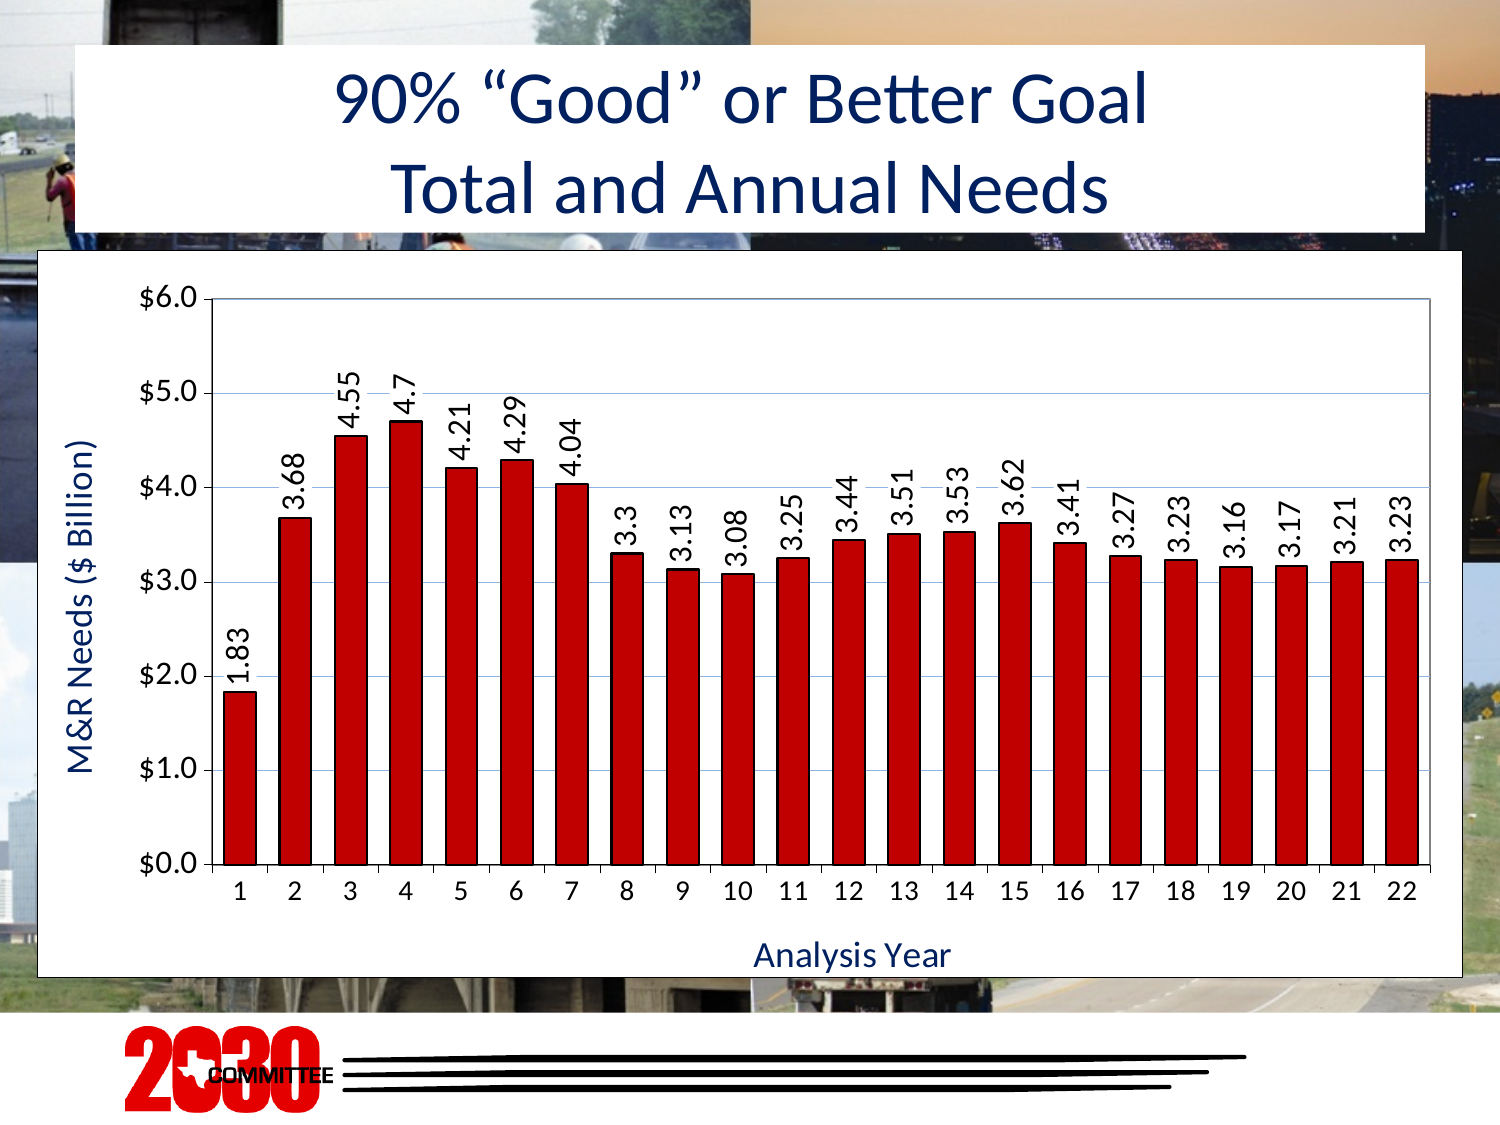

# 90% “Good” or Better Goal Total and Annual Needs

### Chart

| Category |  |
|---|---|